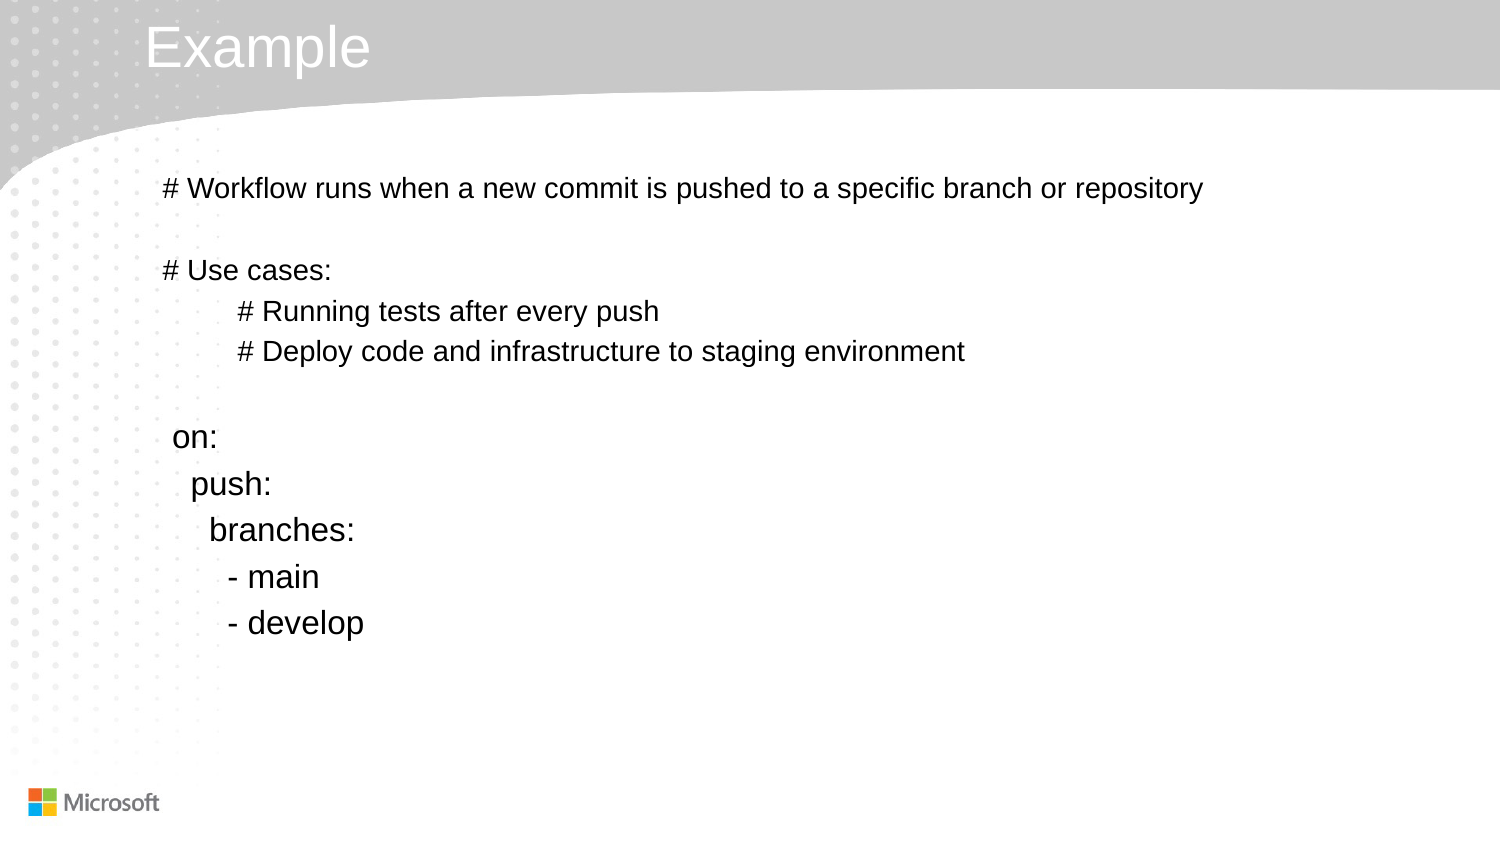

# Example
# Workflow runs when a new commit is pushed to a specific branch or repository

# Use cases:
# Running tests after every push
# Deploy code and infrastructure to staging environment

on:
  push:
    branches:
      - main
      - develop